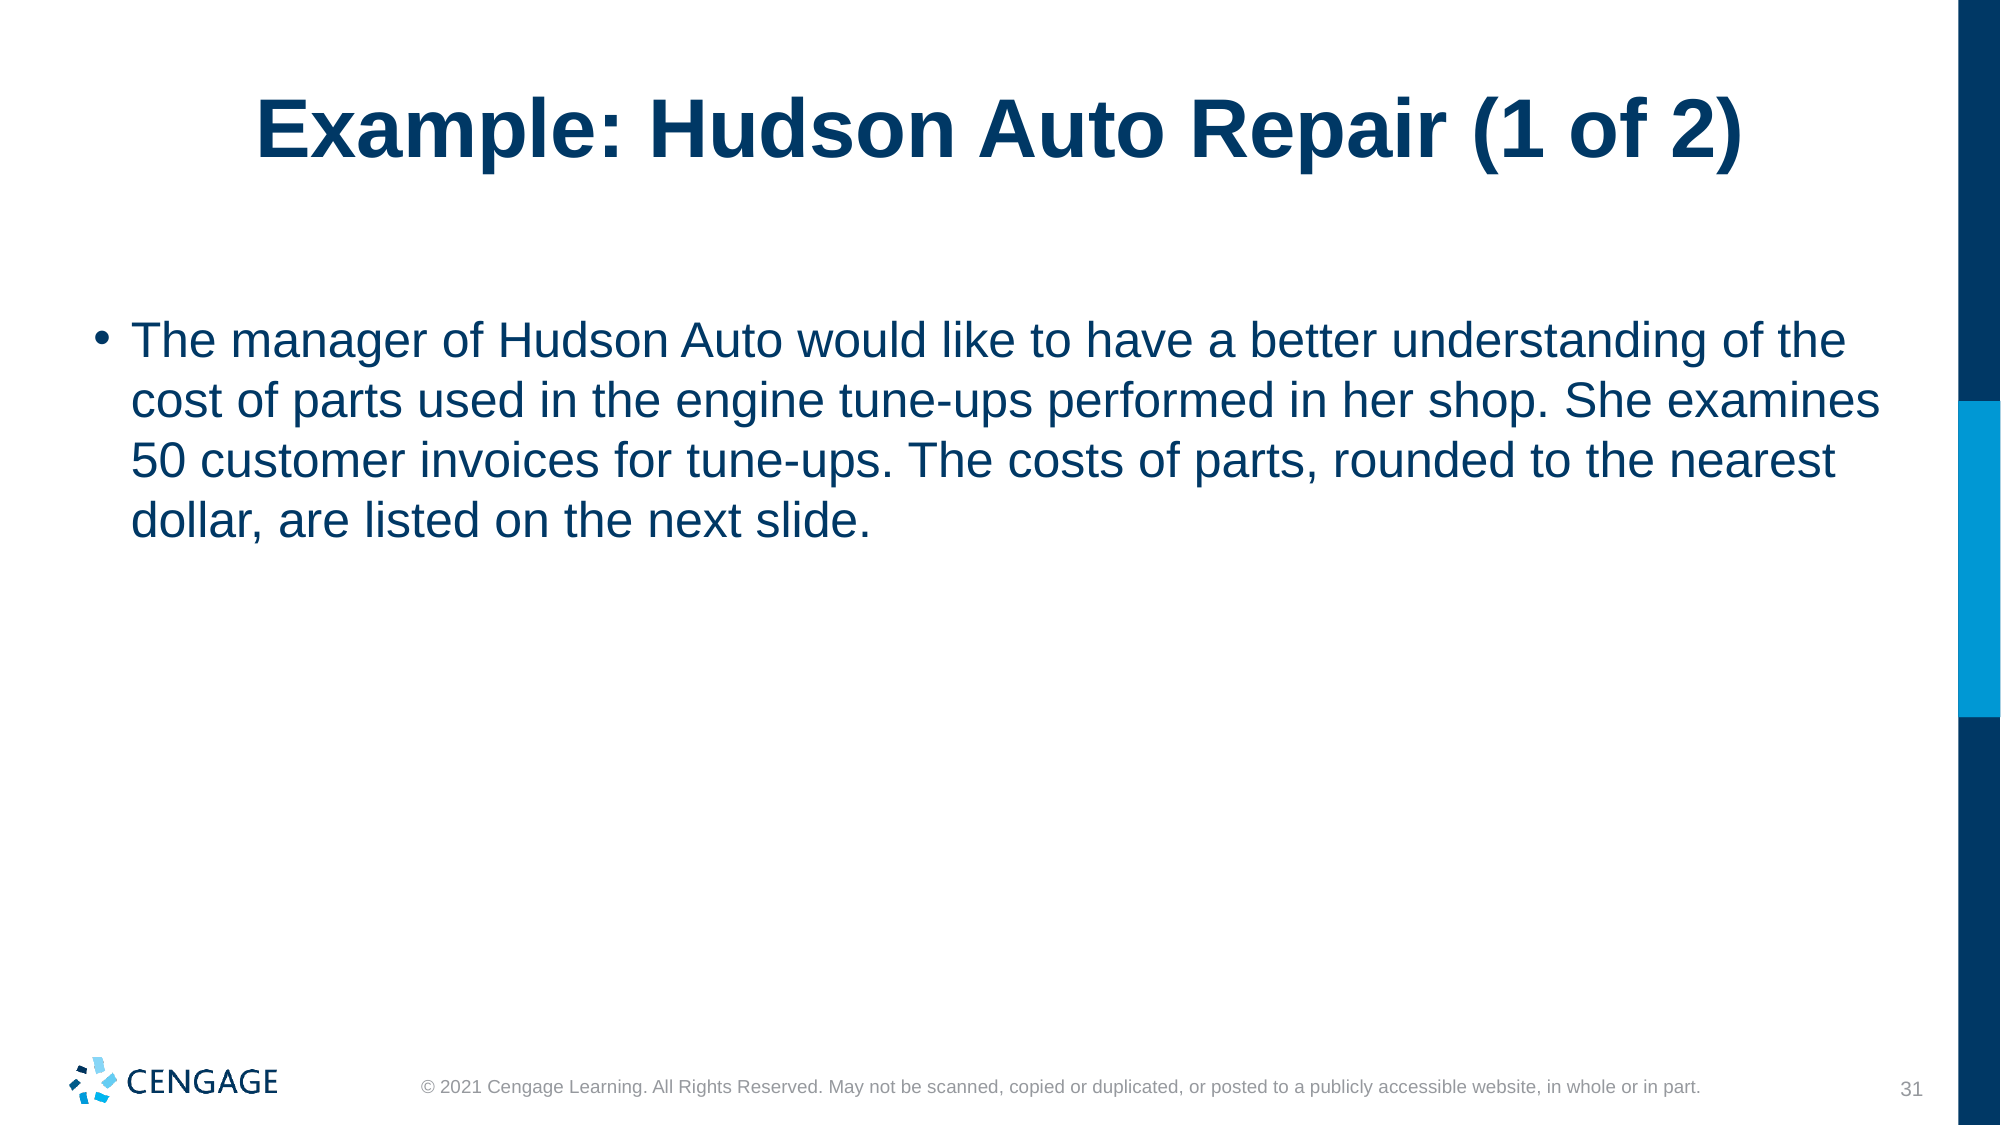

# Example: Hudson Auto Repair (1 of 2)
The manager of Hudson Auto would like to have a better understanding of the cost of parts used in the engine tune-ups performed in her shop. She examines 50 customer invoices for tune-ups. The costs of parts, rounded to the nearest dollar, are listed on the next slide.